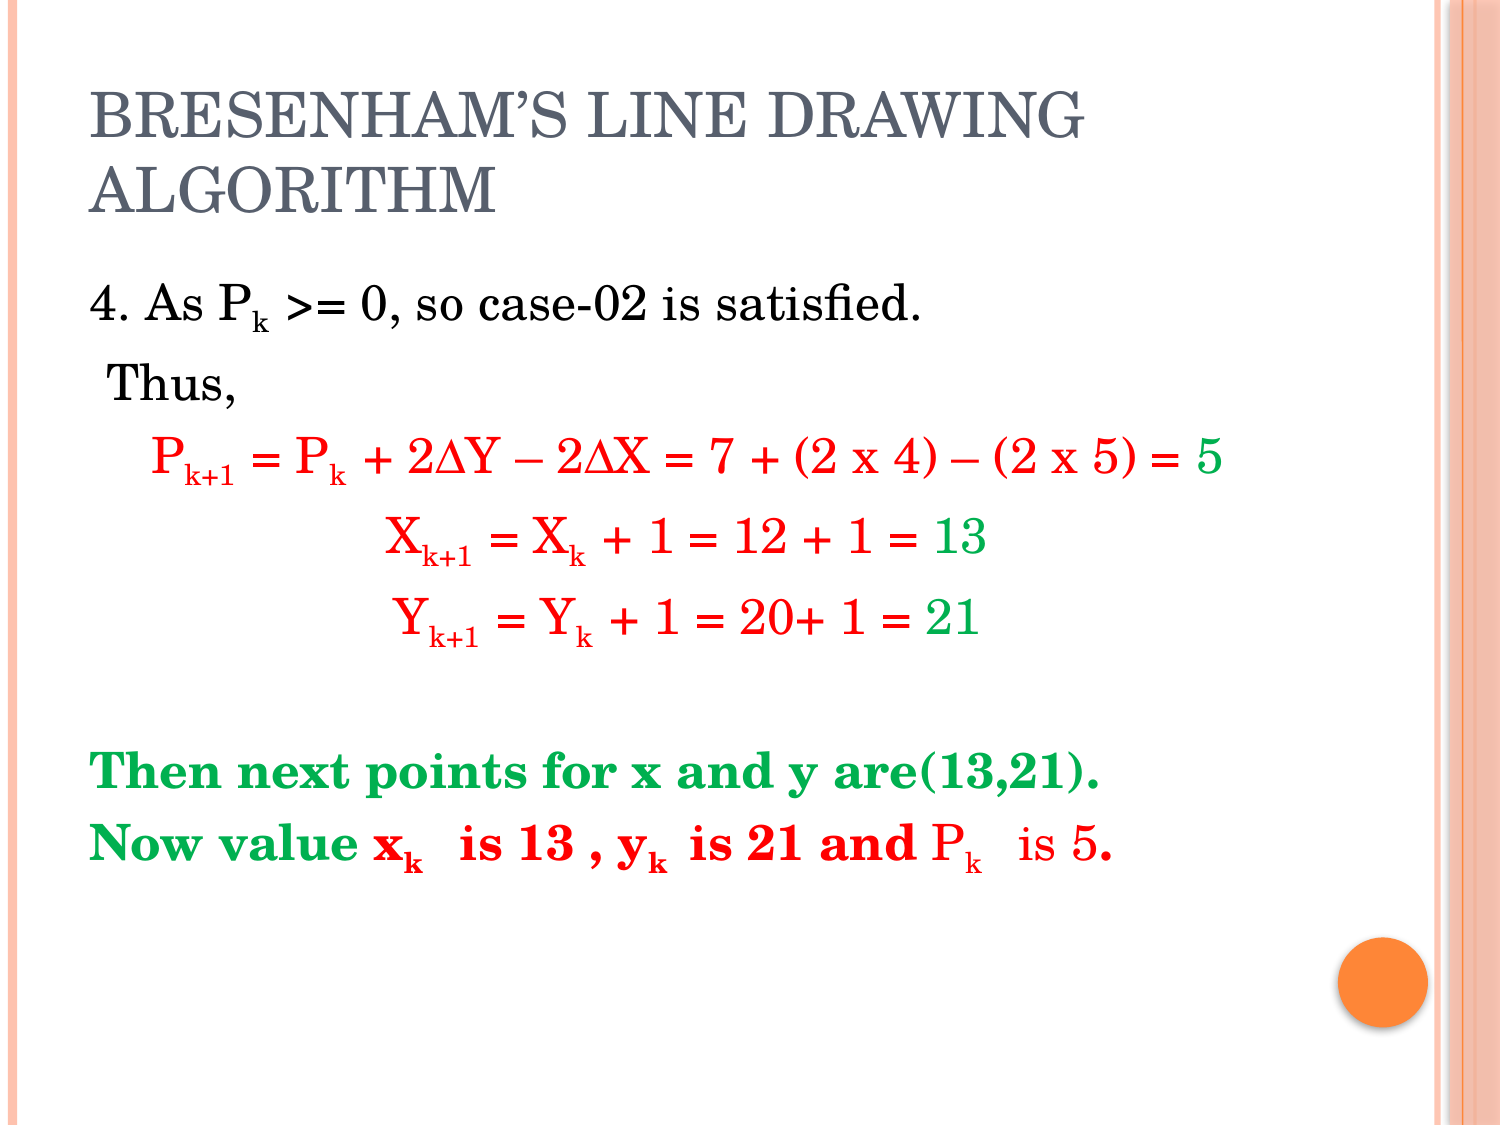

# Bresenham’s line drawing algorithm
4. As Pk >= 0, so case-02 is satisfied.
 Thus,
Pk+1 = Pk + 2ΔY – 2ΔX = 7 + (2 x 4) – (2 x 5) = 5
Xk+1 = Xk + 1 = 12 + 1 = 13
Yk+1 = Yk + 1 = 20+ 1 = 21

Then next points for x and y are(13,21).
Now value xk   is 13 , yk  is 21 and Pk   is 5.